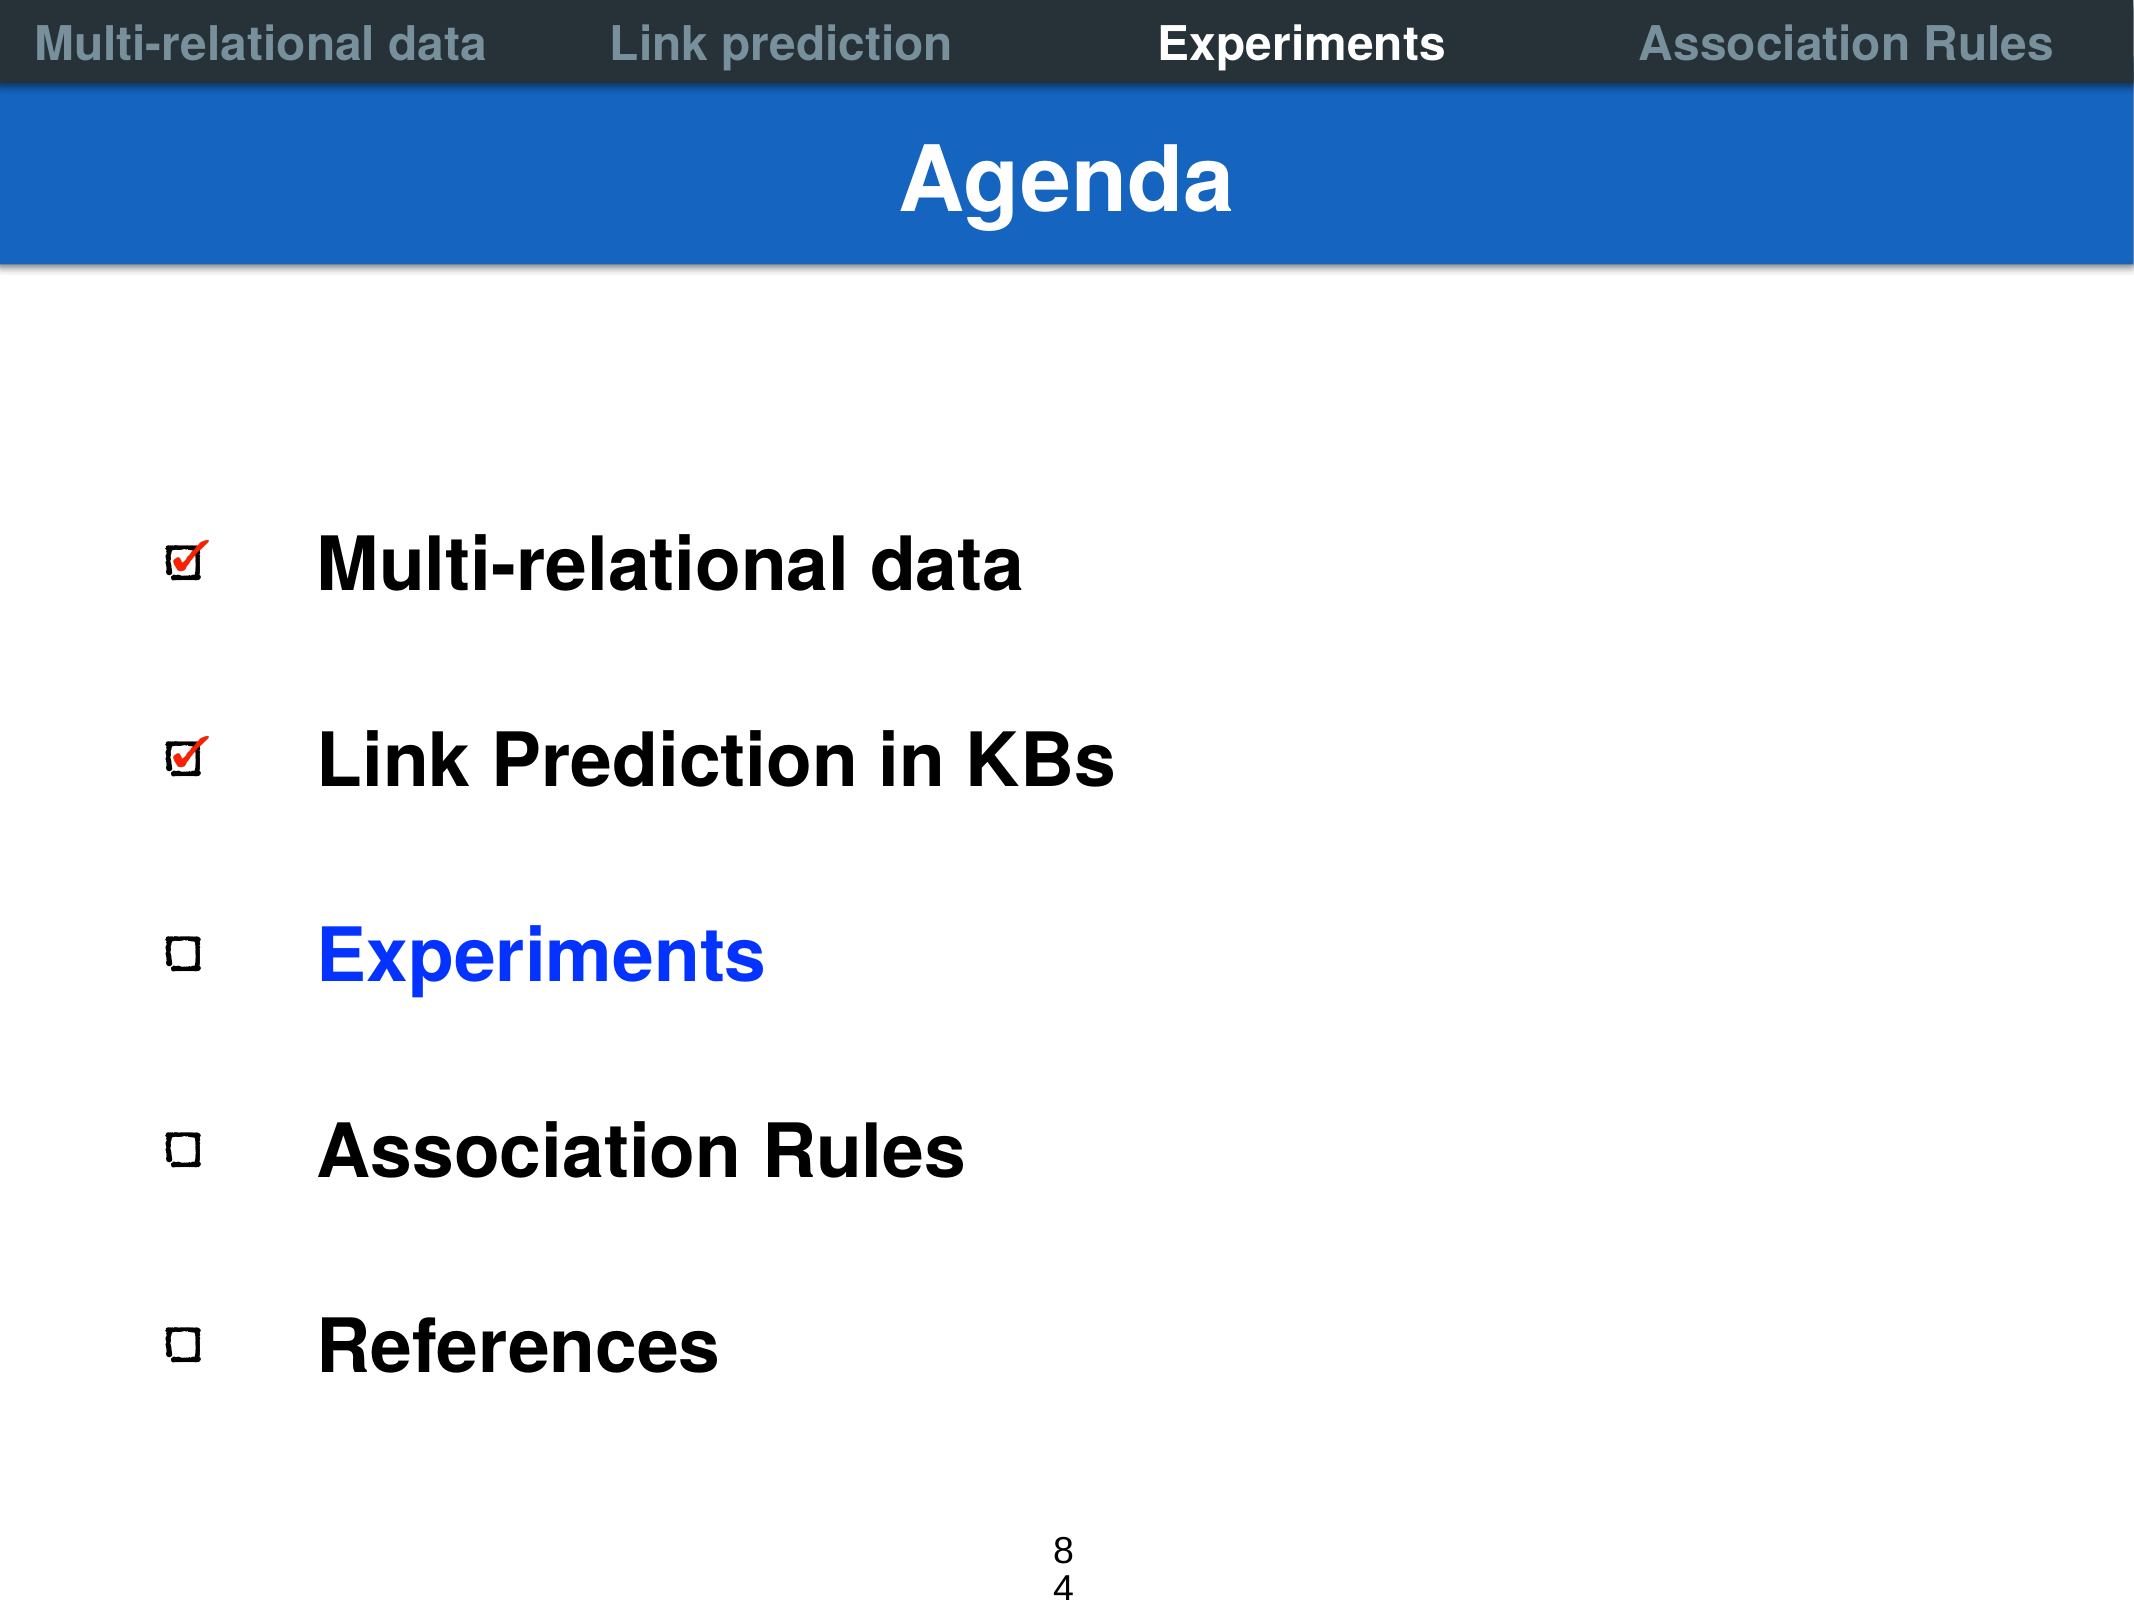

Multi-relational data
Link prediction
Experiments
Association Rules
# Agenda
Multi-relational data
Link Prediction in KBs
Experiments
Association Rules
References
84